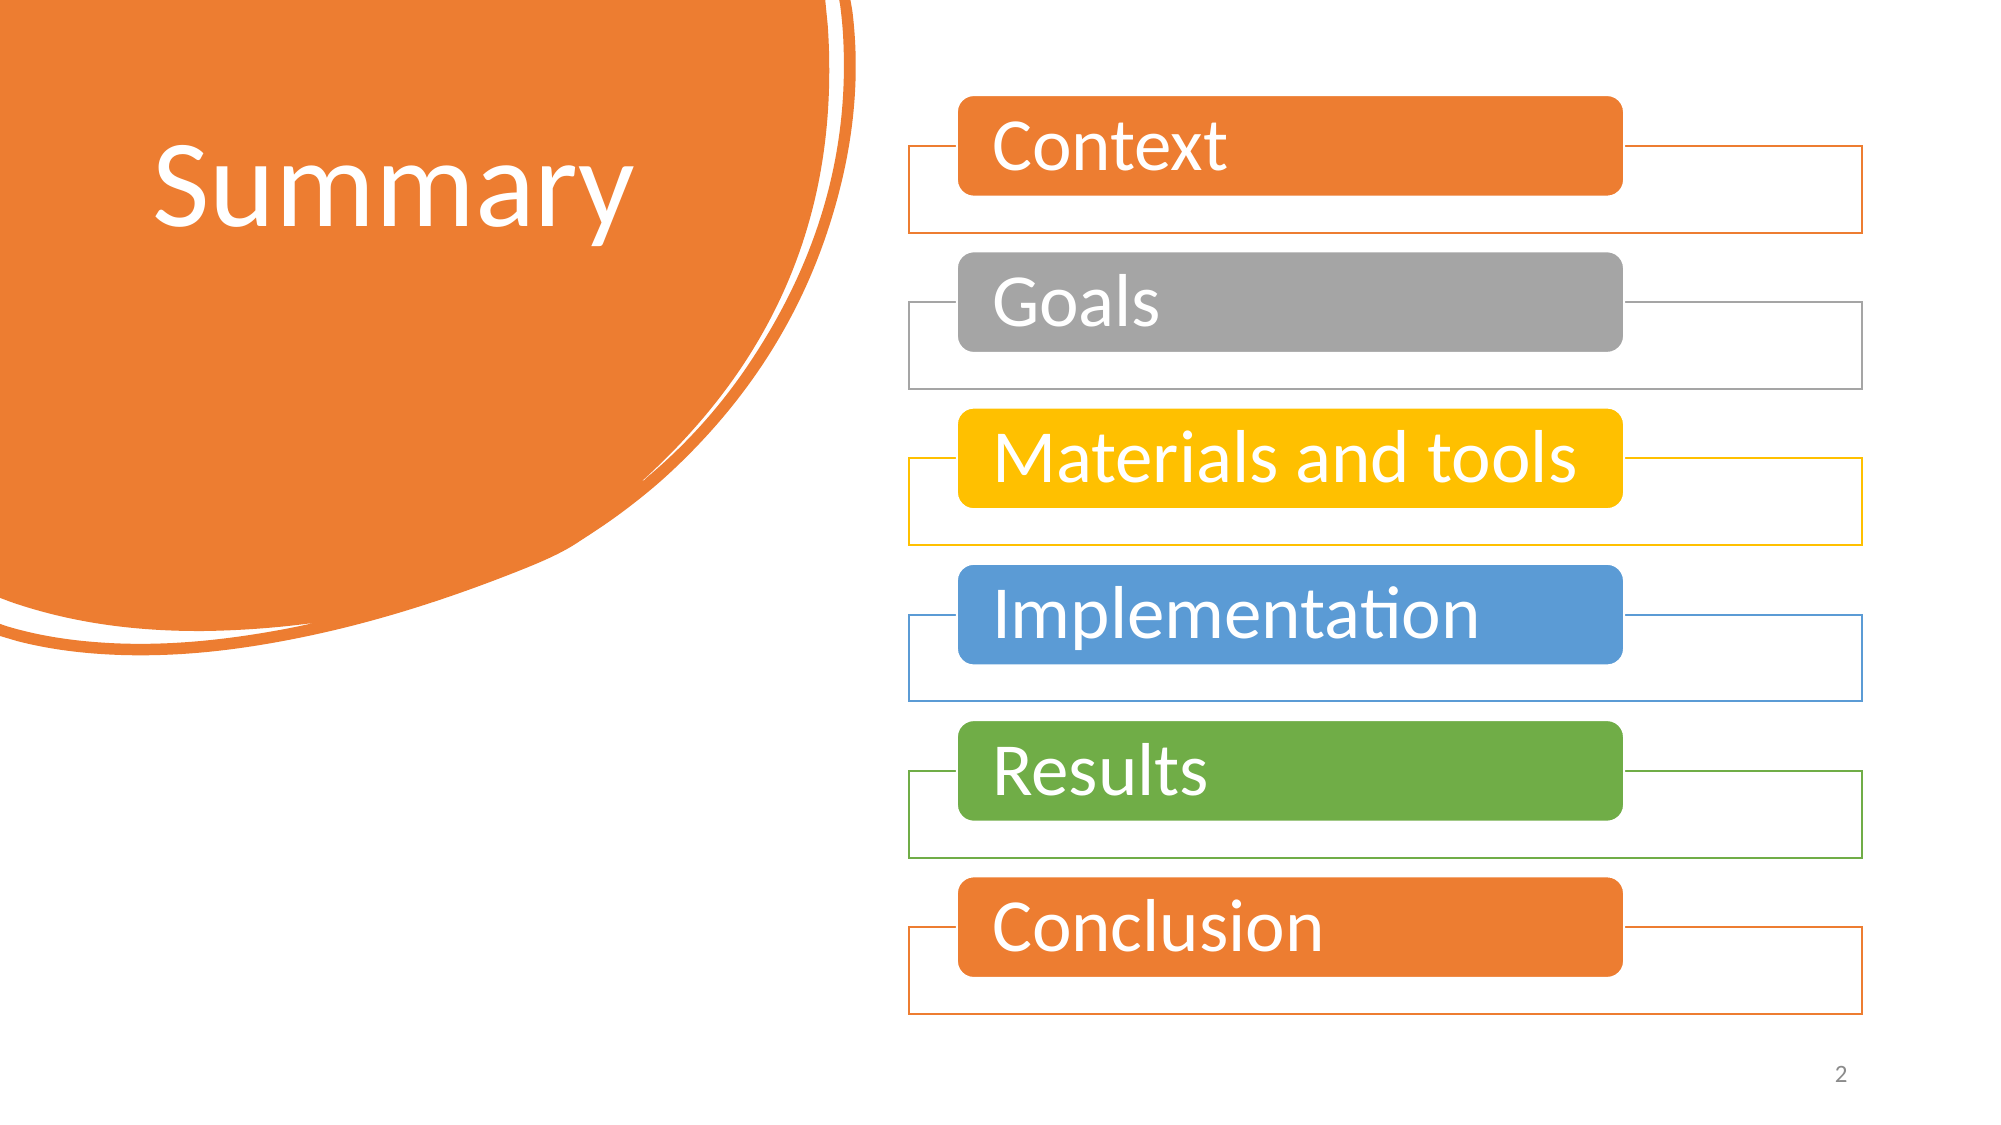

Context
Goals
Materials and tools
Implementation
Results
Conclusion
# Summary
2